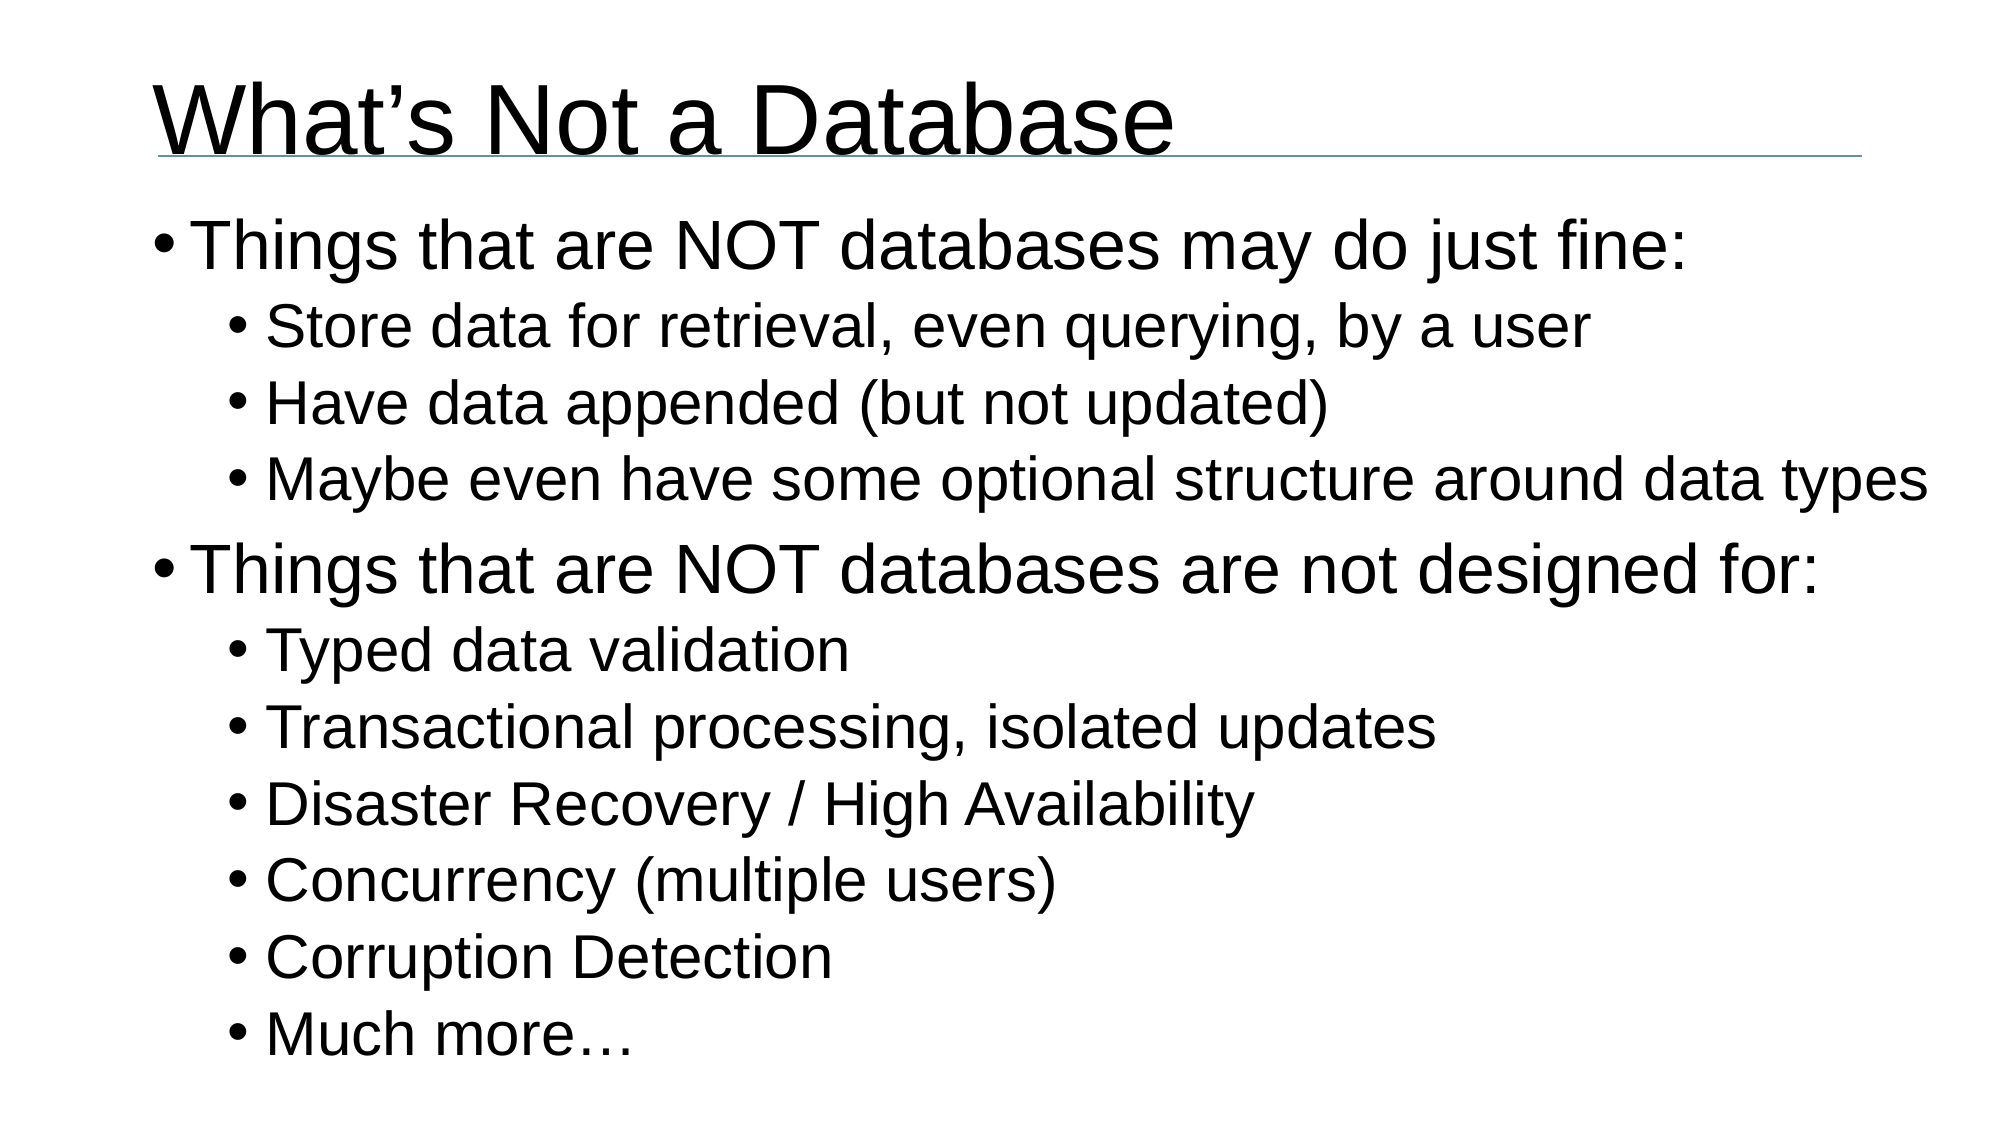

# What’s Not a Database
Things that are NOT databases may do just fine:
Store data for retrieval, even querying, by a user
Have data appended (but not updated)
Maybe even have some optional structure around data types
Things that are NOT databases are not designed for:
Typed data validation
Transactional processing, isolated updates
Disaster Recovery / High Availability
Concurrency (multiple users)
Corruption Detection
Much more…